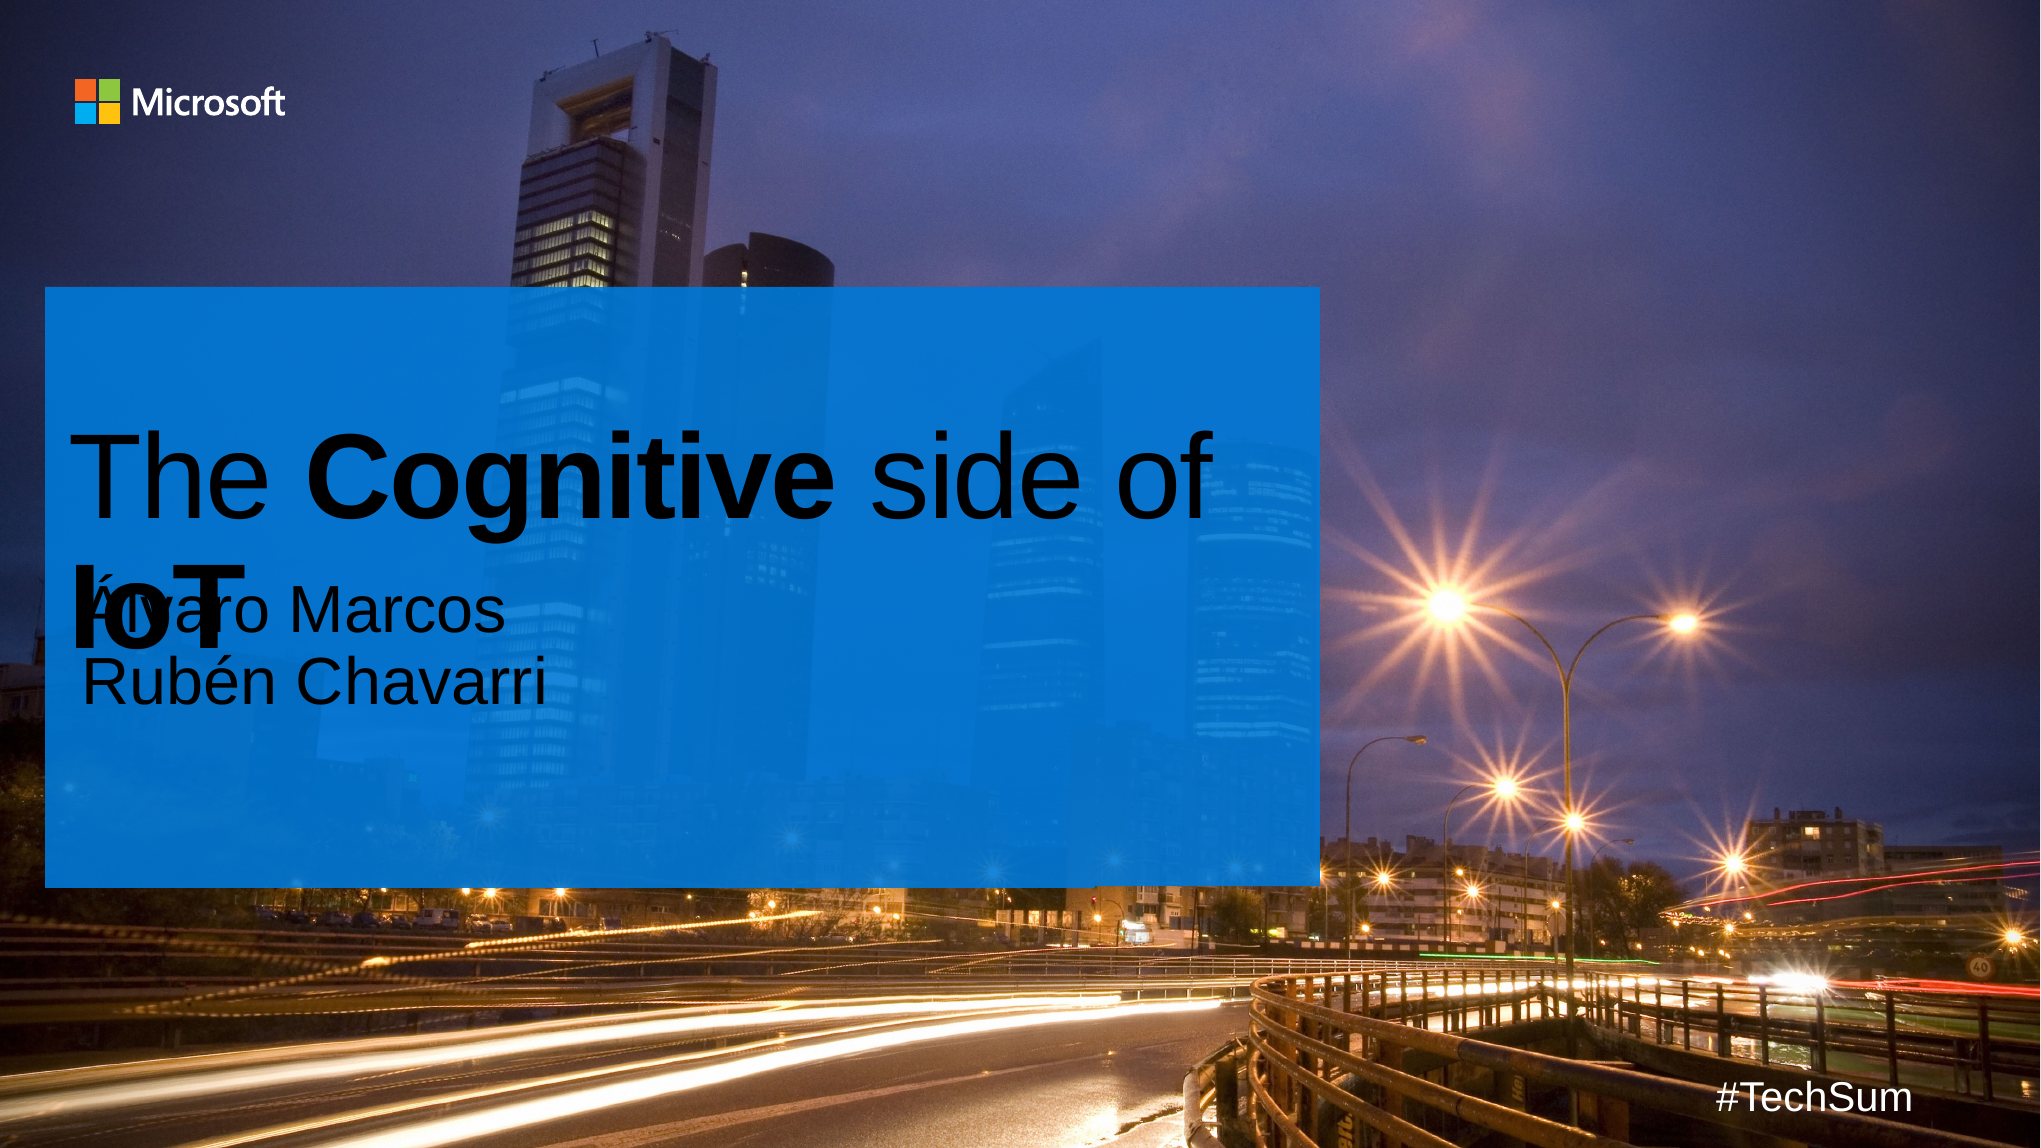

# The Cognitive side of IoT
Álvaro Marcos
Rubén Chavarri